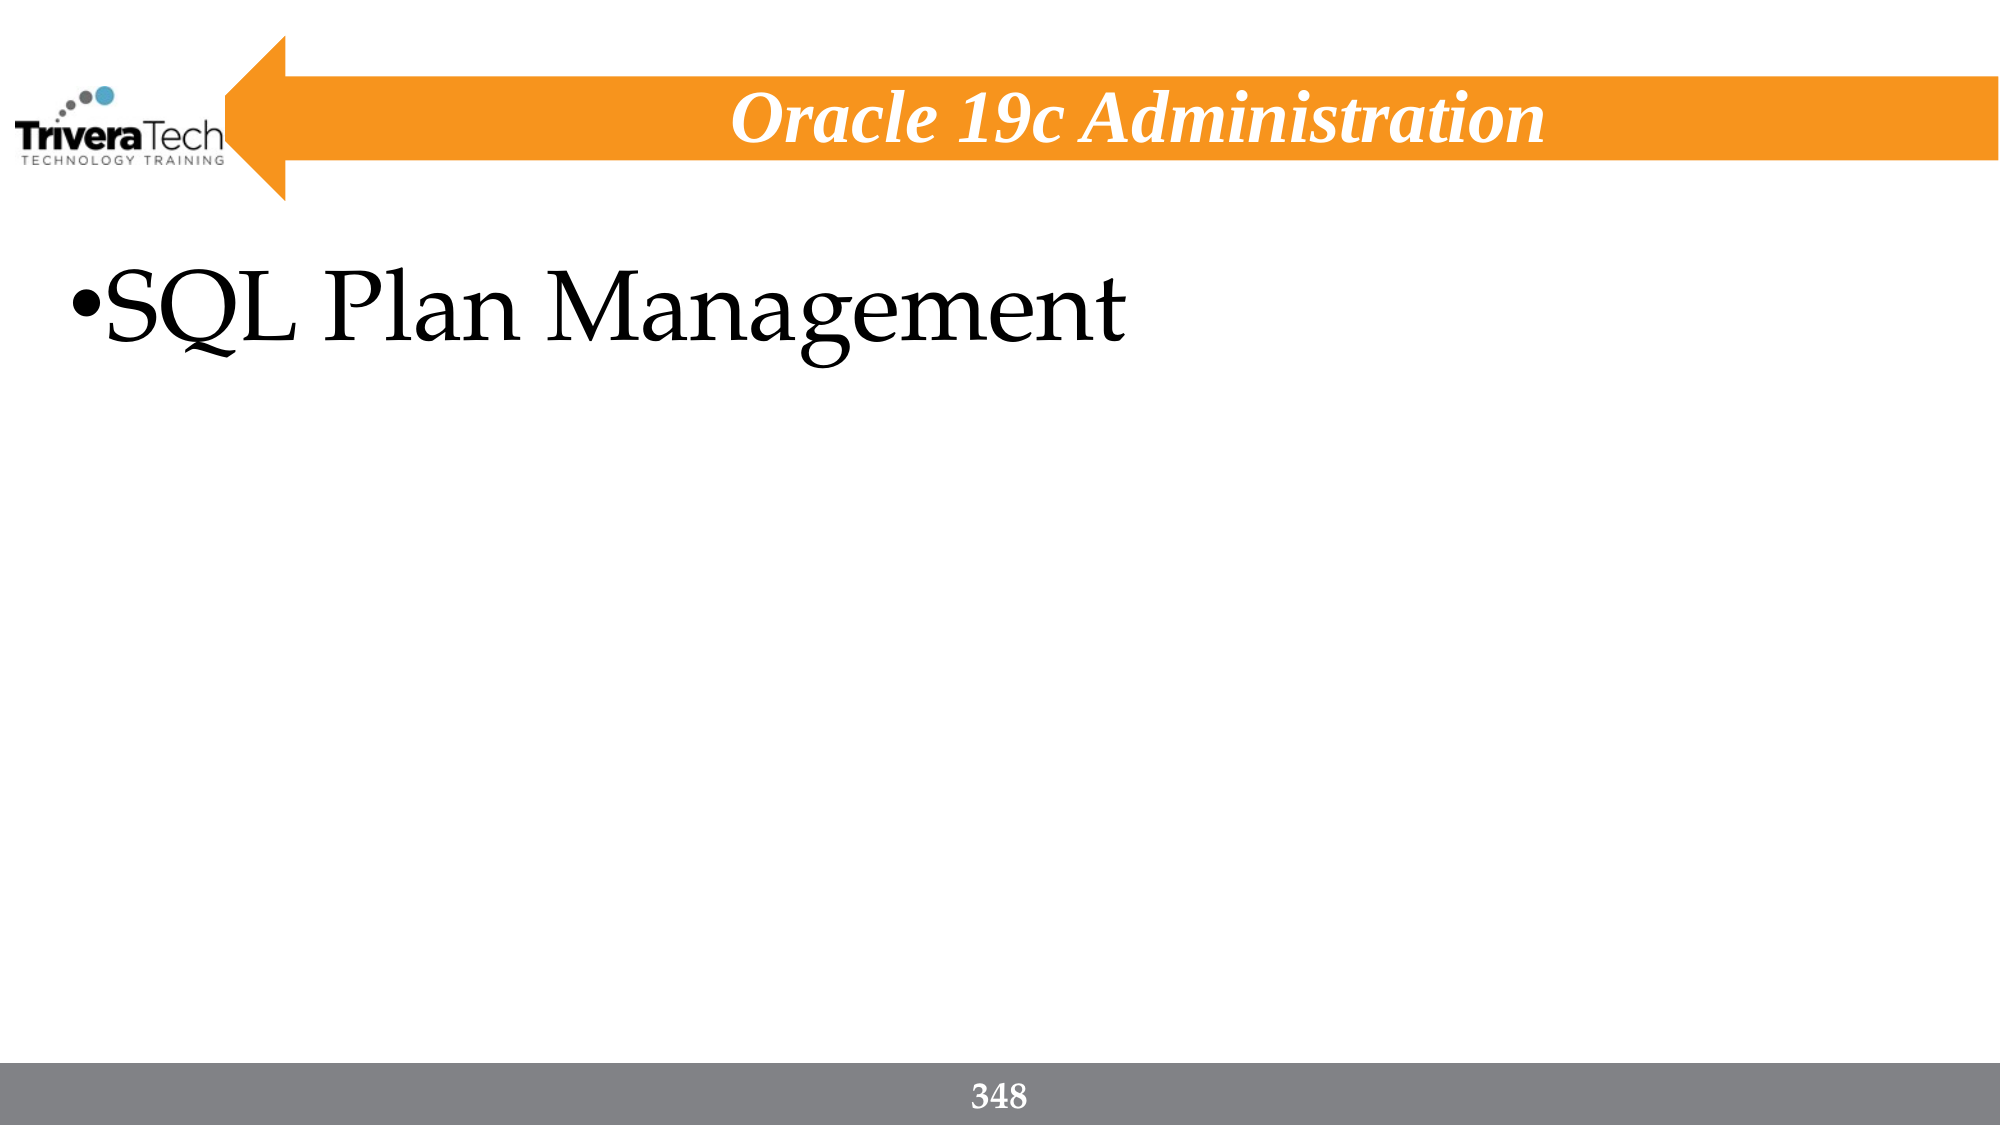

# Oracle 19c Administration
SQL Plan Management
348